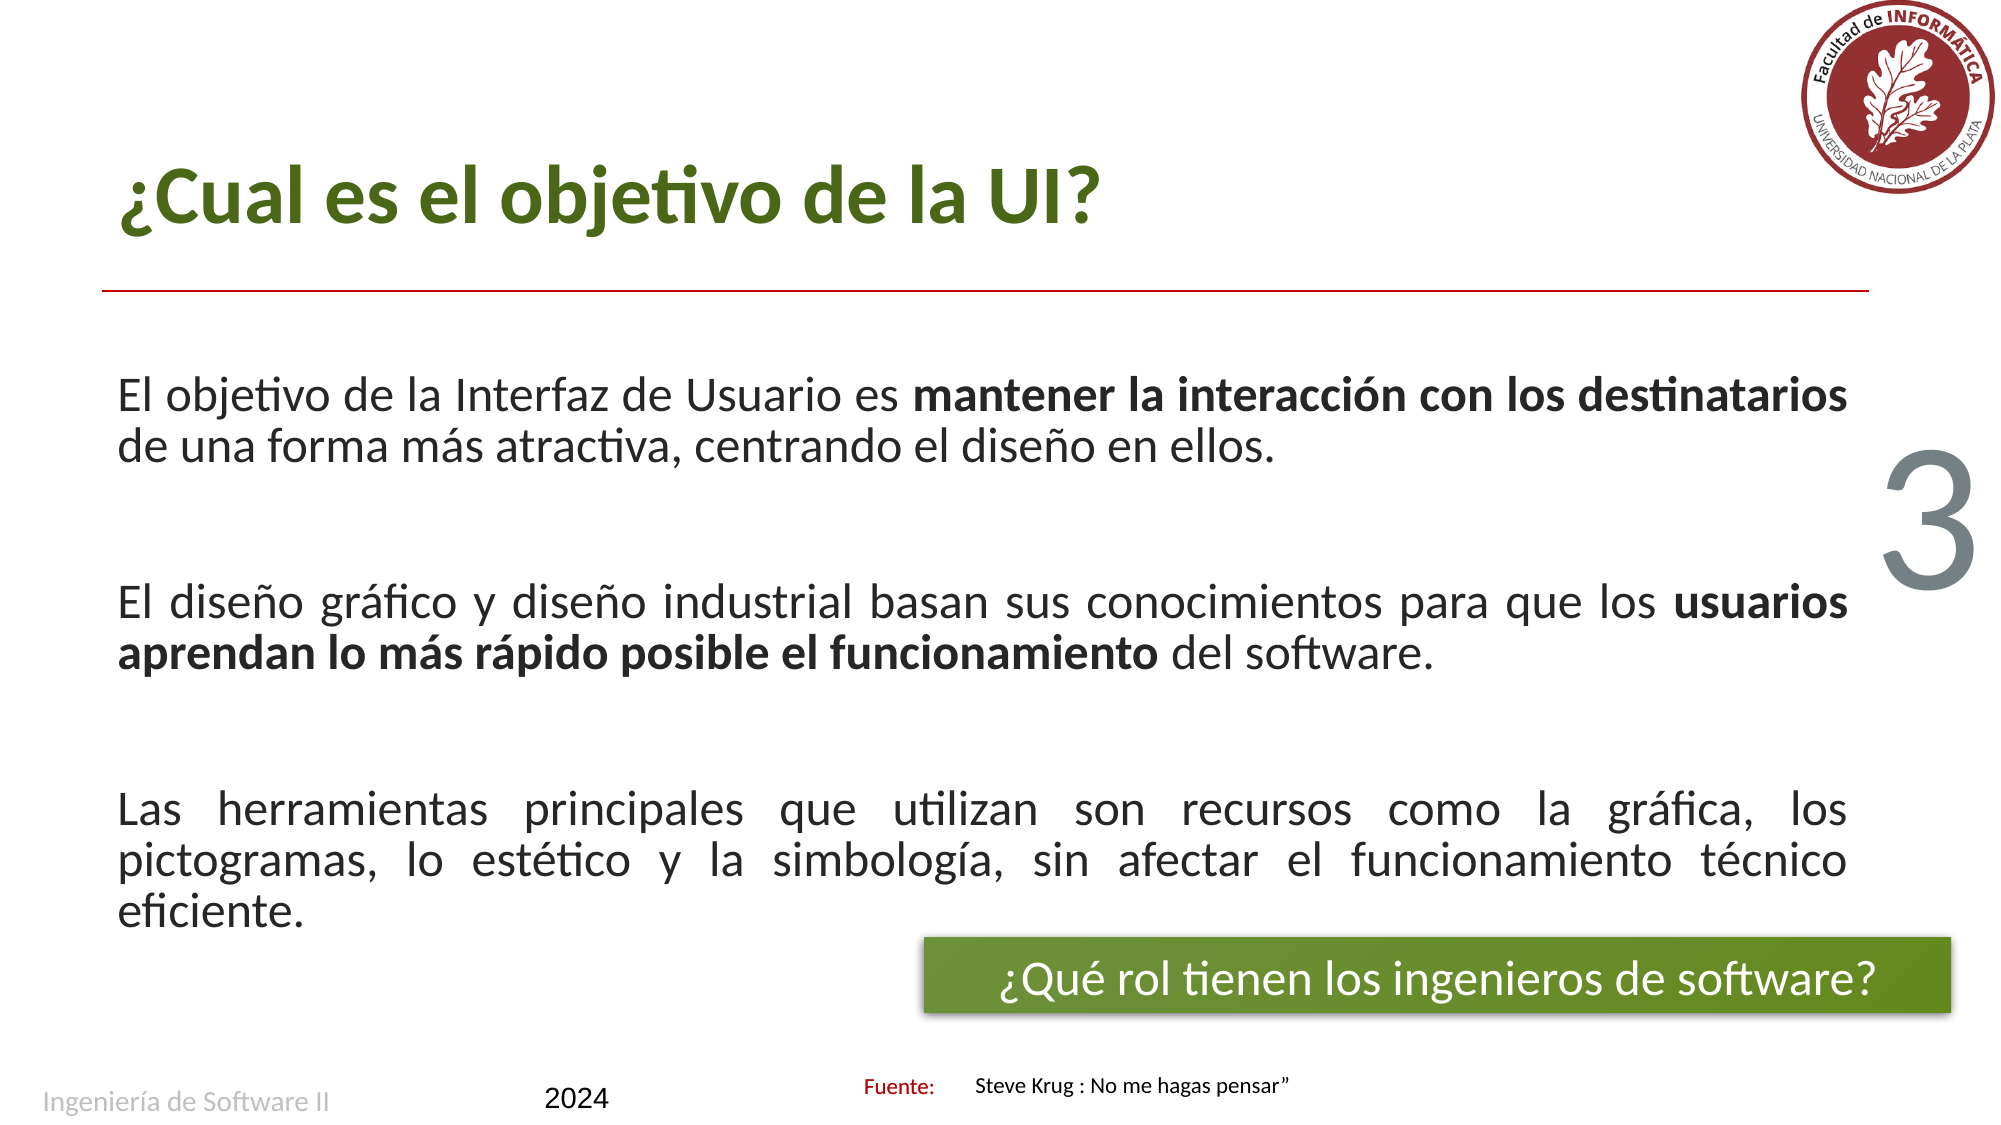

# ¿Cual es el objetivo de la UI?
El objetivo de la Interfaz de Usuario es mantener la interacción con los destinatarios de una forma más atractiva, centrando el diseño en ellos.

El diseño gráfico y diseño industrial basan sus conocimientos para que los usuarios aprendan lo más rápido posible el funcionamiento del software.

Las herramientas principales que utilizan son recursos como la gráfica, los pictogramas, lo estético y la simbología, sin afectar el funcionamiento técnico eficiente.
3
¿Qué rol tienen los ingenieros de software?
Steve Krug : No me hagas pensar”
Ingeniería de Software II